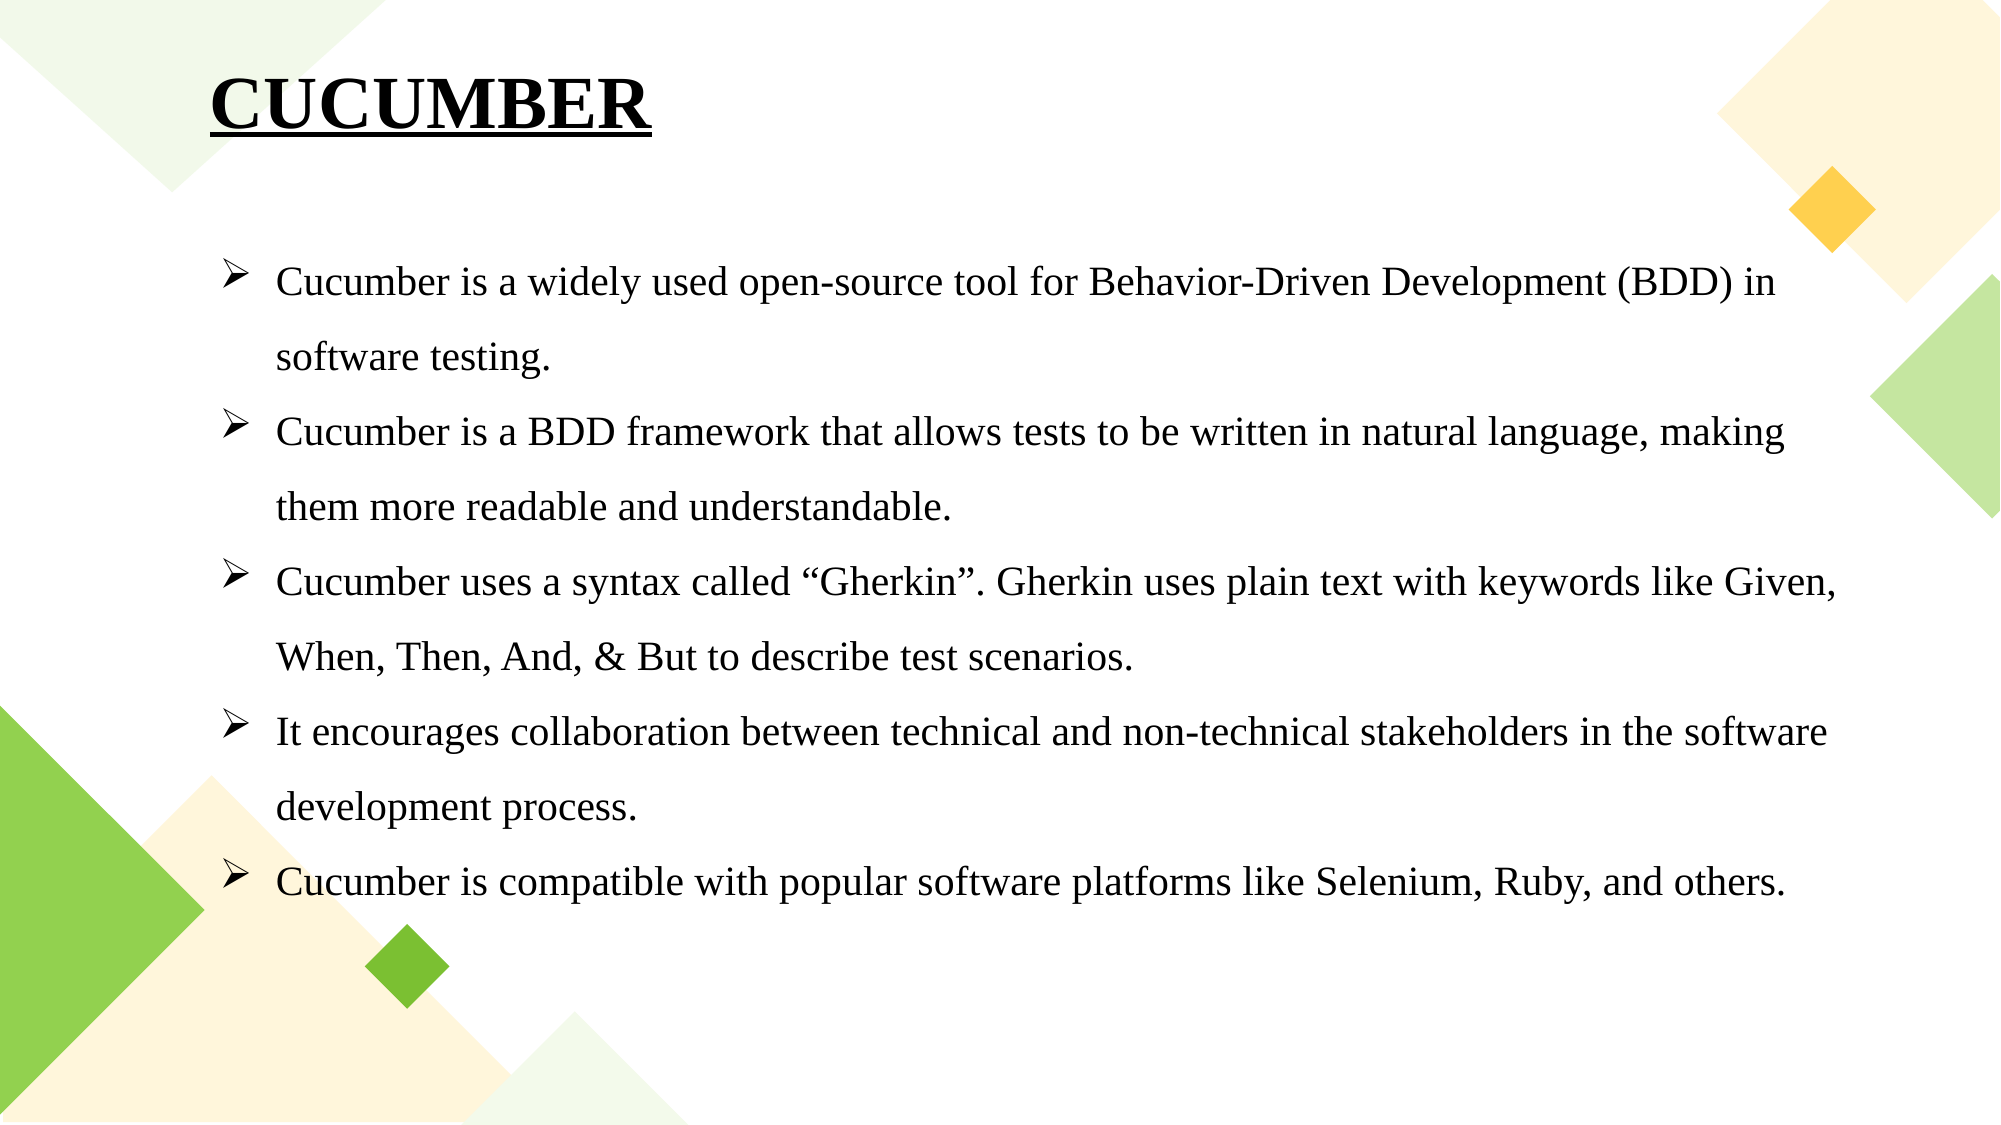

CUCUMBER

Cucumber is a widely used open-source tool for Behavior-Driven Development (BDD) in software testing.
Cucumber is a BDD framework that allows tests to be written in natural language, making them more readable and understandable.
Cucumber uses a syntax called “Gherkin”. Gherkin uses plain text with keywords like Given, When, Then, And, & But to describe test scenarios.
It encourages collaboration between technical and non-technical stakeholders in the software development process.
Cucumber is compatible with popular software platforms like Selenium, Ruby, and others.